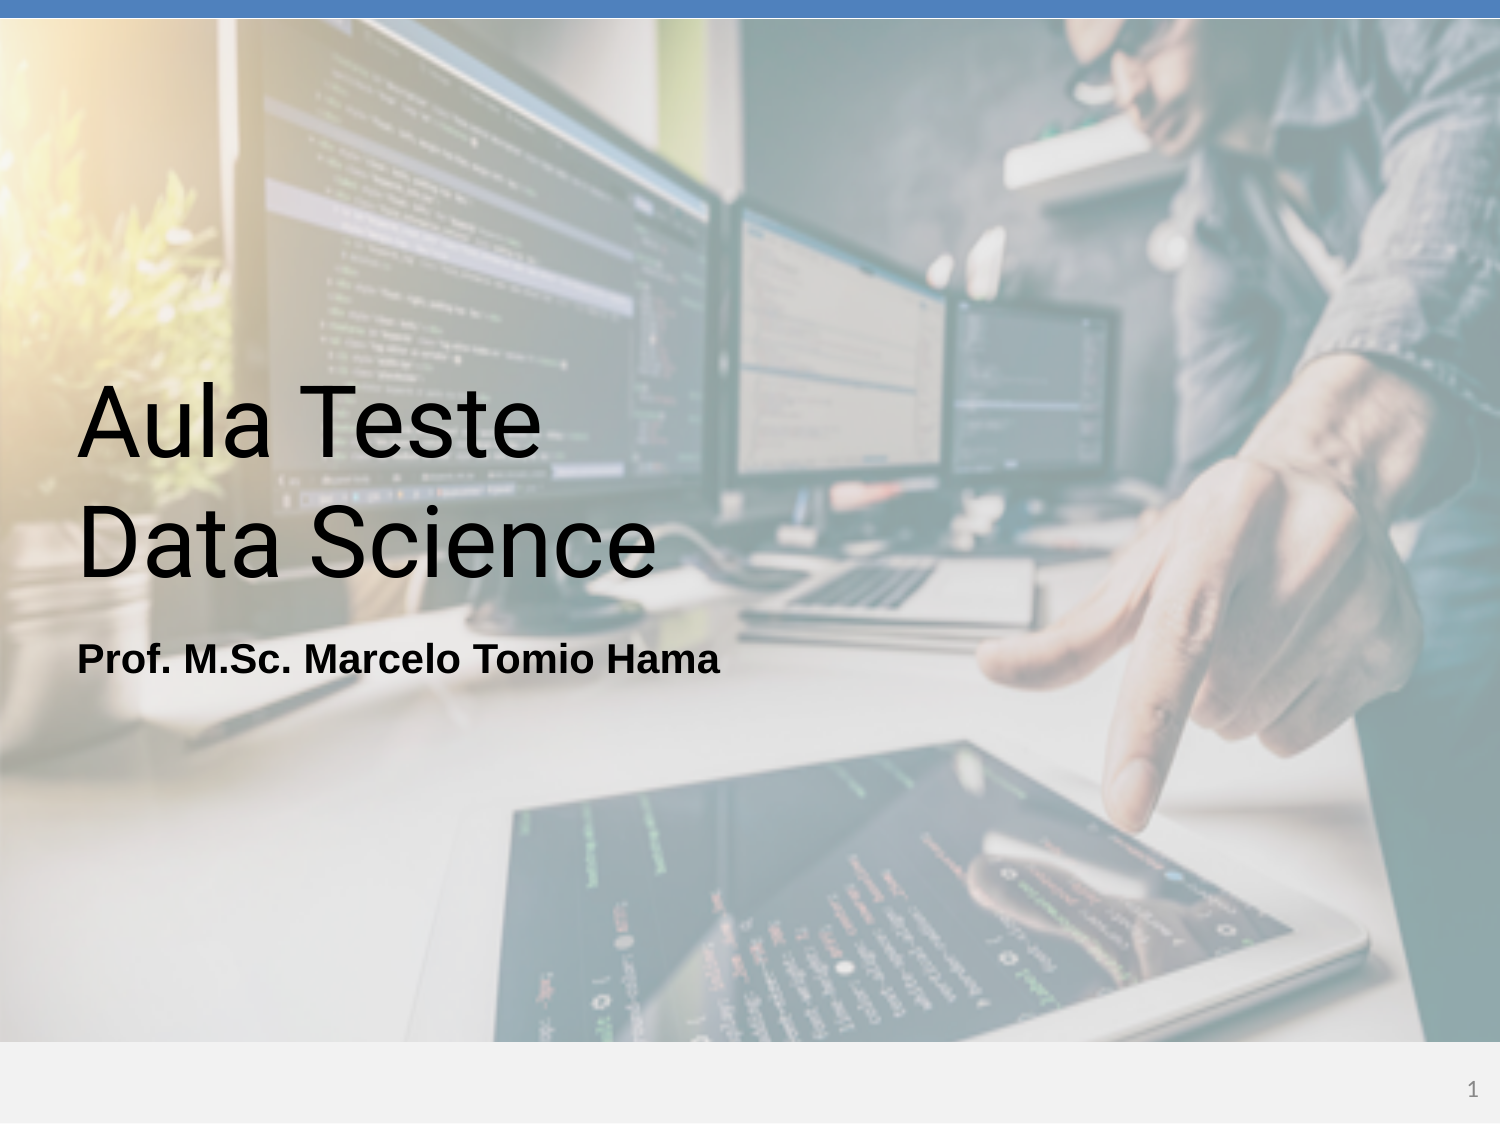

# Aula Teste
Data Science
Prof. M.Sc. Marcelo Tomio Hama
1